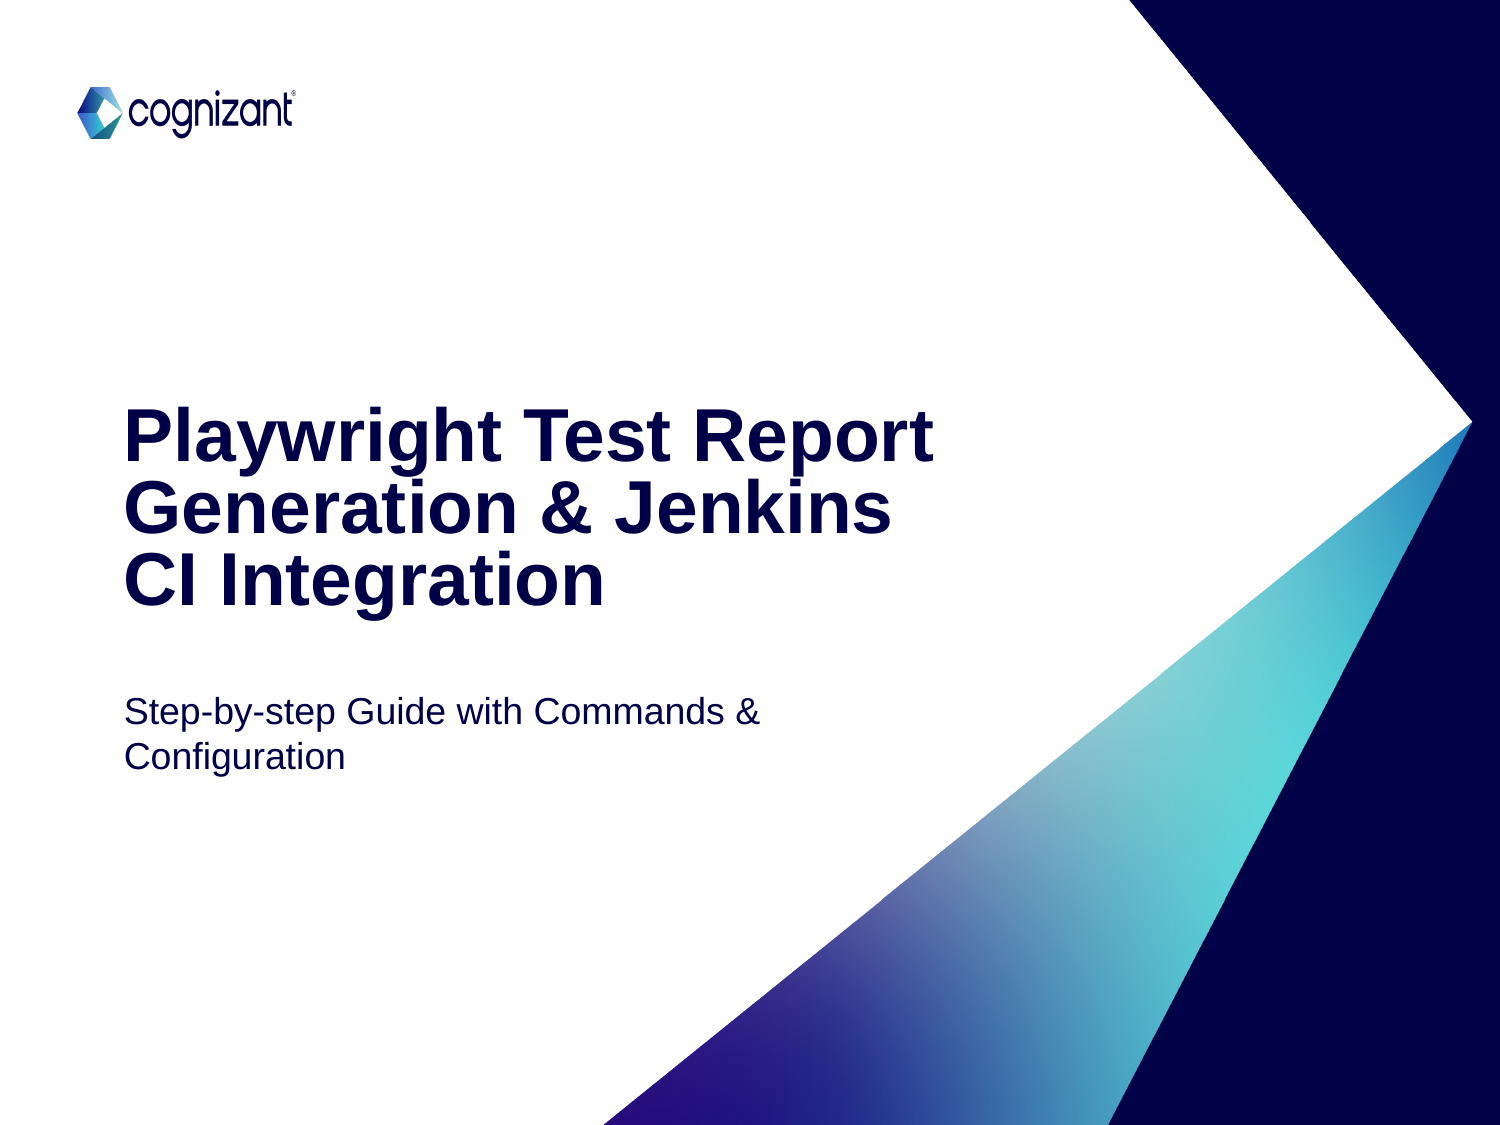

# Playwright Test Report Generation & Jenkins CI Integration
Step-by-step Guide with Commands & Configuration